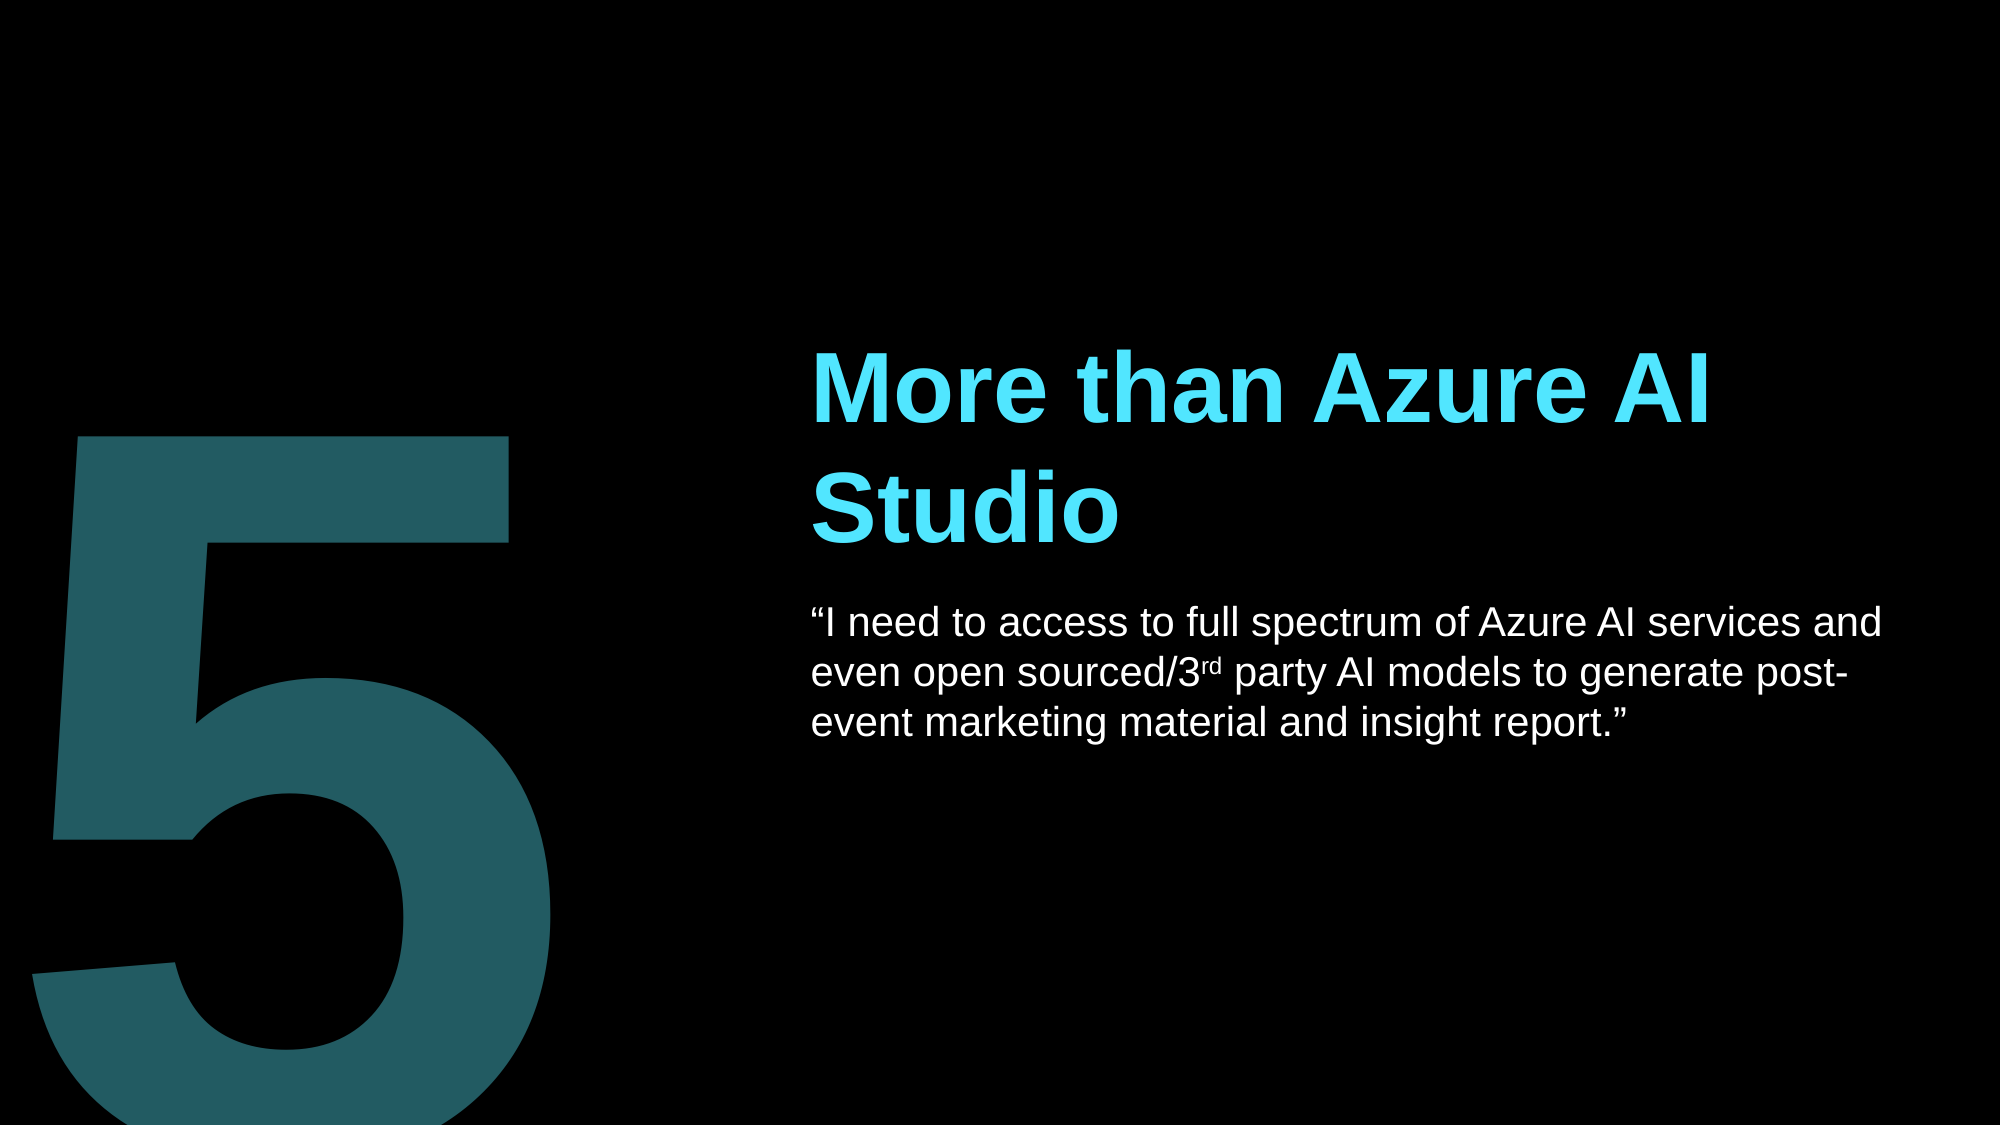

More than Azure AI Studio
“I need to access to full spectrum of Azure AI services and even open sourced/3rd party AI models to generate post-event marketing material and insight report.”